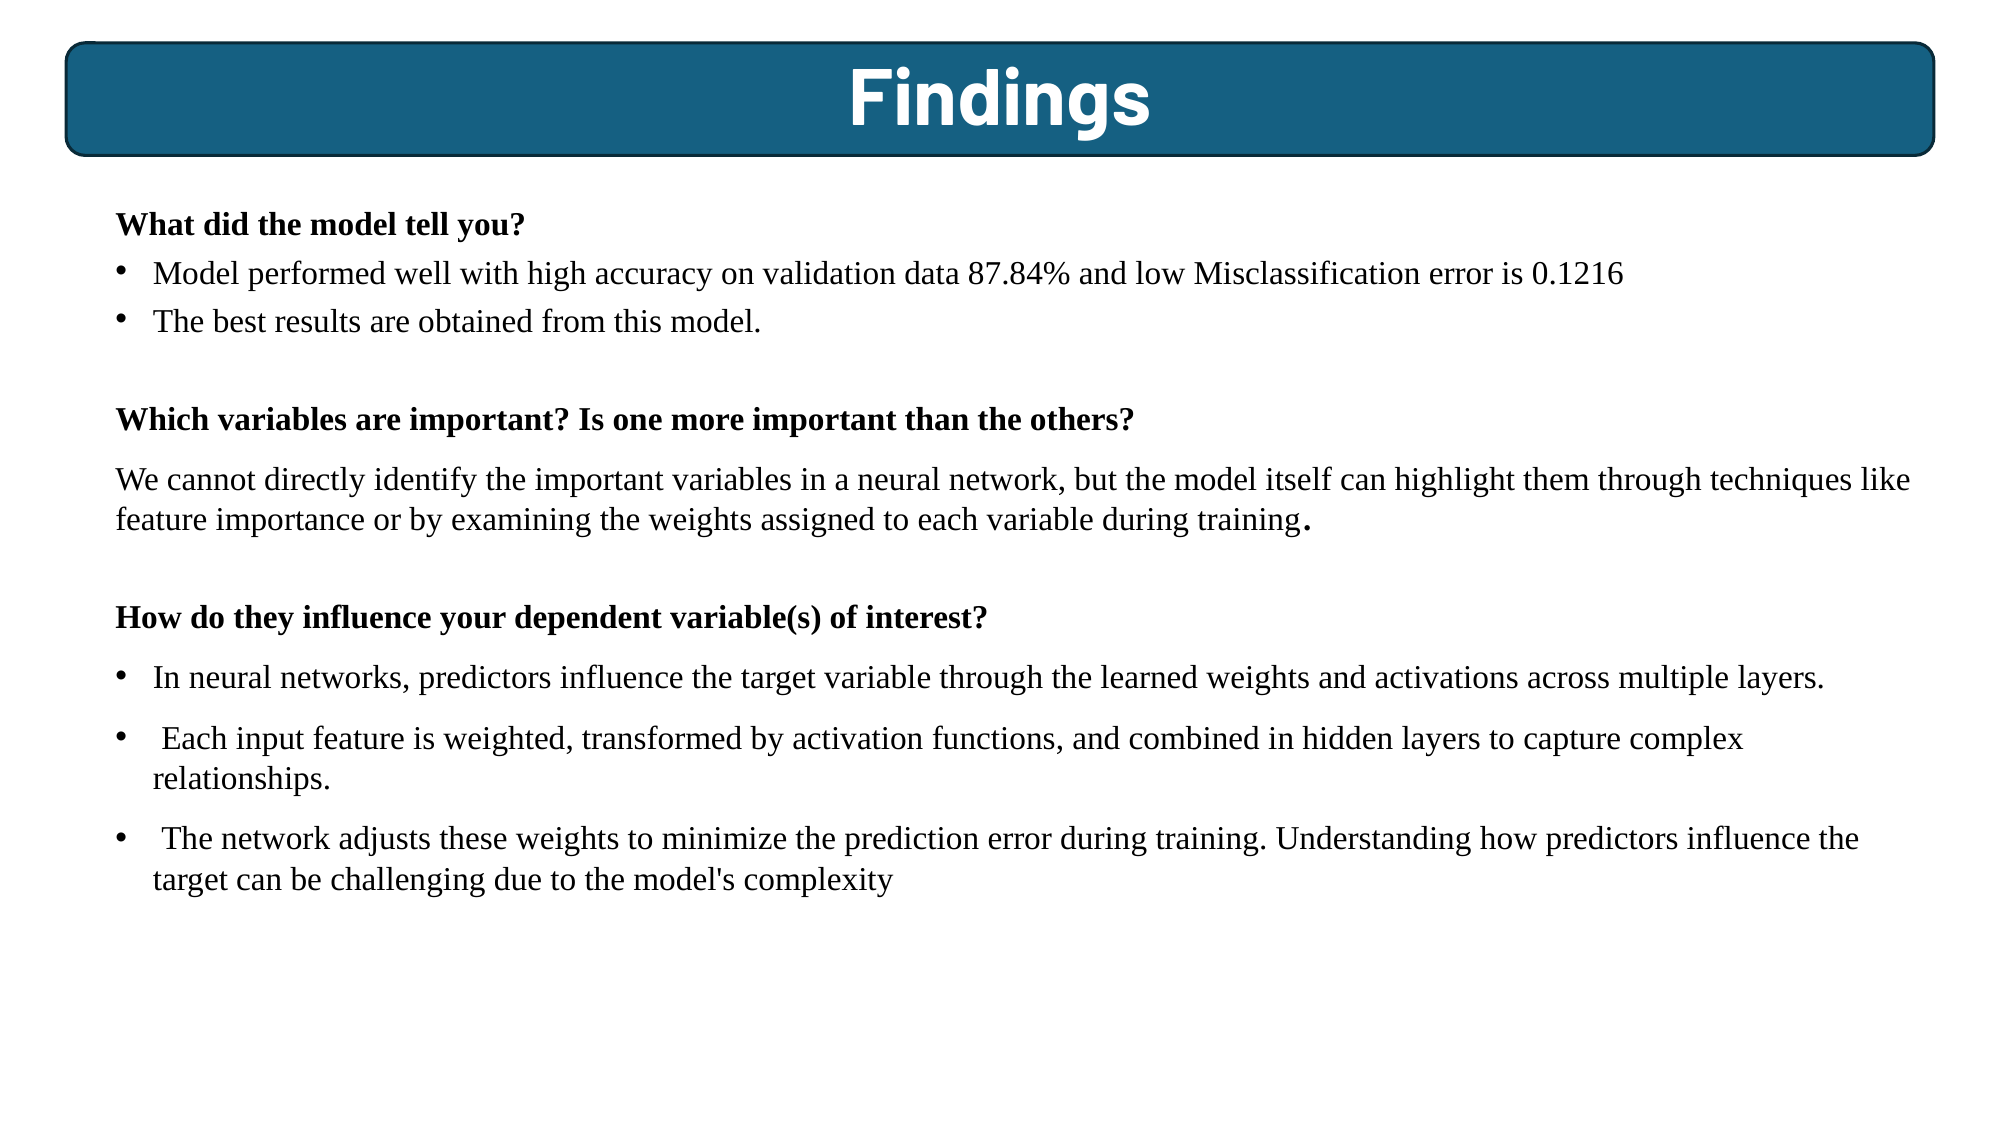

Findings
What did the model tell you?
Model performed well with high accuracy on validation data 87.84% and low Misclassification error is 0.1216
The best results are obtained from this model.

Which variables are important? Is one more important than the others?
We cannot directly identify the important variables in a neural network, but the model itself can highlight them through techniques like feature importance or by examining the weights assigned to each variable during training.

How do they influence your dependent variable(s) of interest?
In neural networks, predictors influence the target variable through the learned weights and activations across multiple layers.
 Each input feature is weighted, transformed by activation functions, and combined in hidden layers to capture complex relationships.
 The network adjusts these weights to minimize the prediction error during training. Understanding how predictors influence the target can be challenging due to the model's complexity